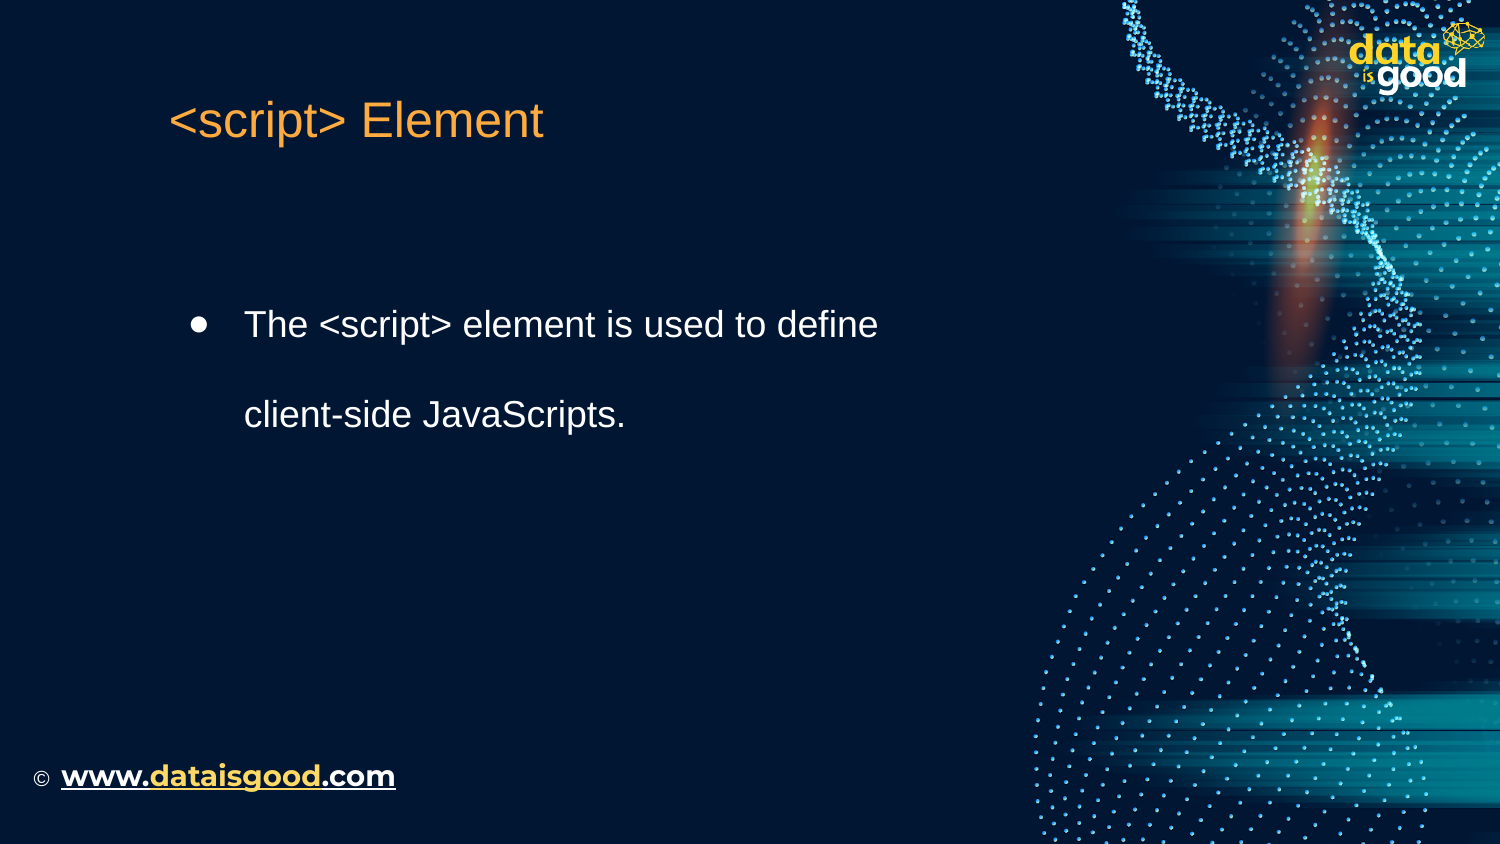

# <script> Element
The <script> element is used to define client-side JavaScripts.